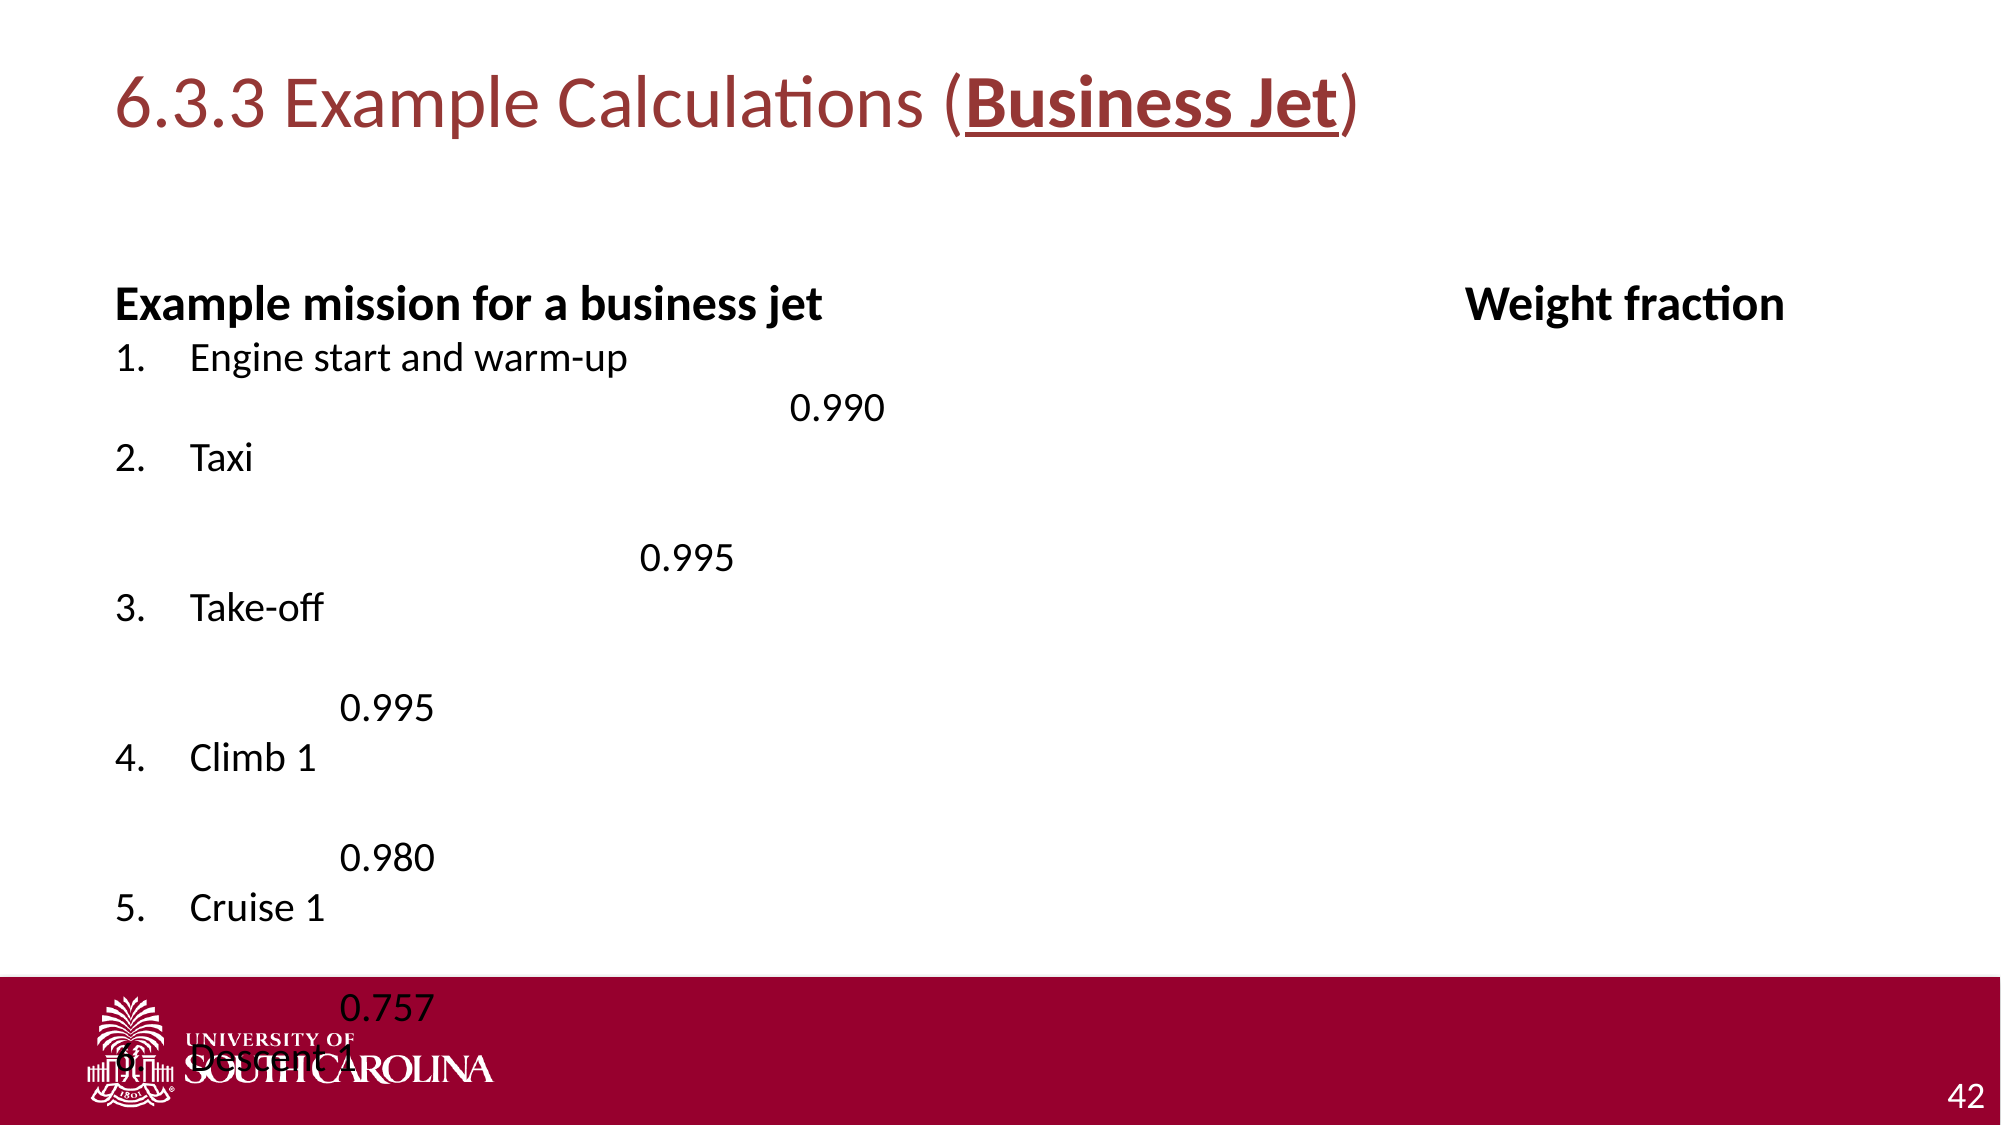

# 6.3.3 Example Calculations (Business Jet)
Example mission for a business jet					Weight fraction
Engine start and warm-up													0.990
Taxi																									0.995
Take-off																							0.995
Climb 1																							0.980
Cruise 1																							0.757
Descent 1																						0.990
Climb 2																							0.990
Cruise 2																							0.943
Loiter																								0.974
Descent 2																						0.995
Landing, taxi and shut-down												0.992
																								M’ff	 = 		0.6457